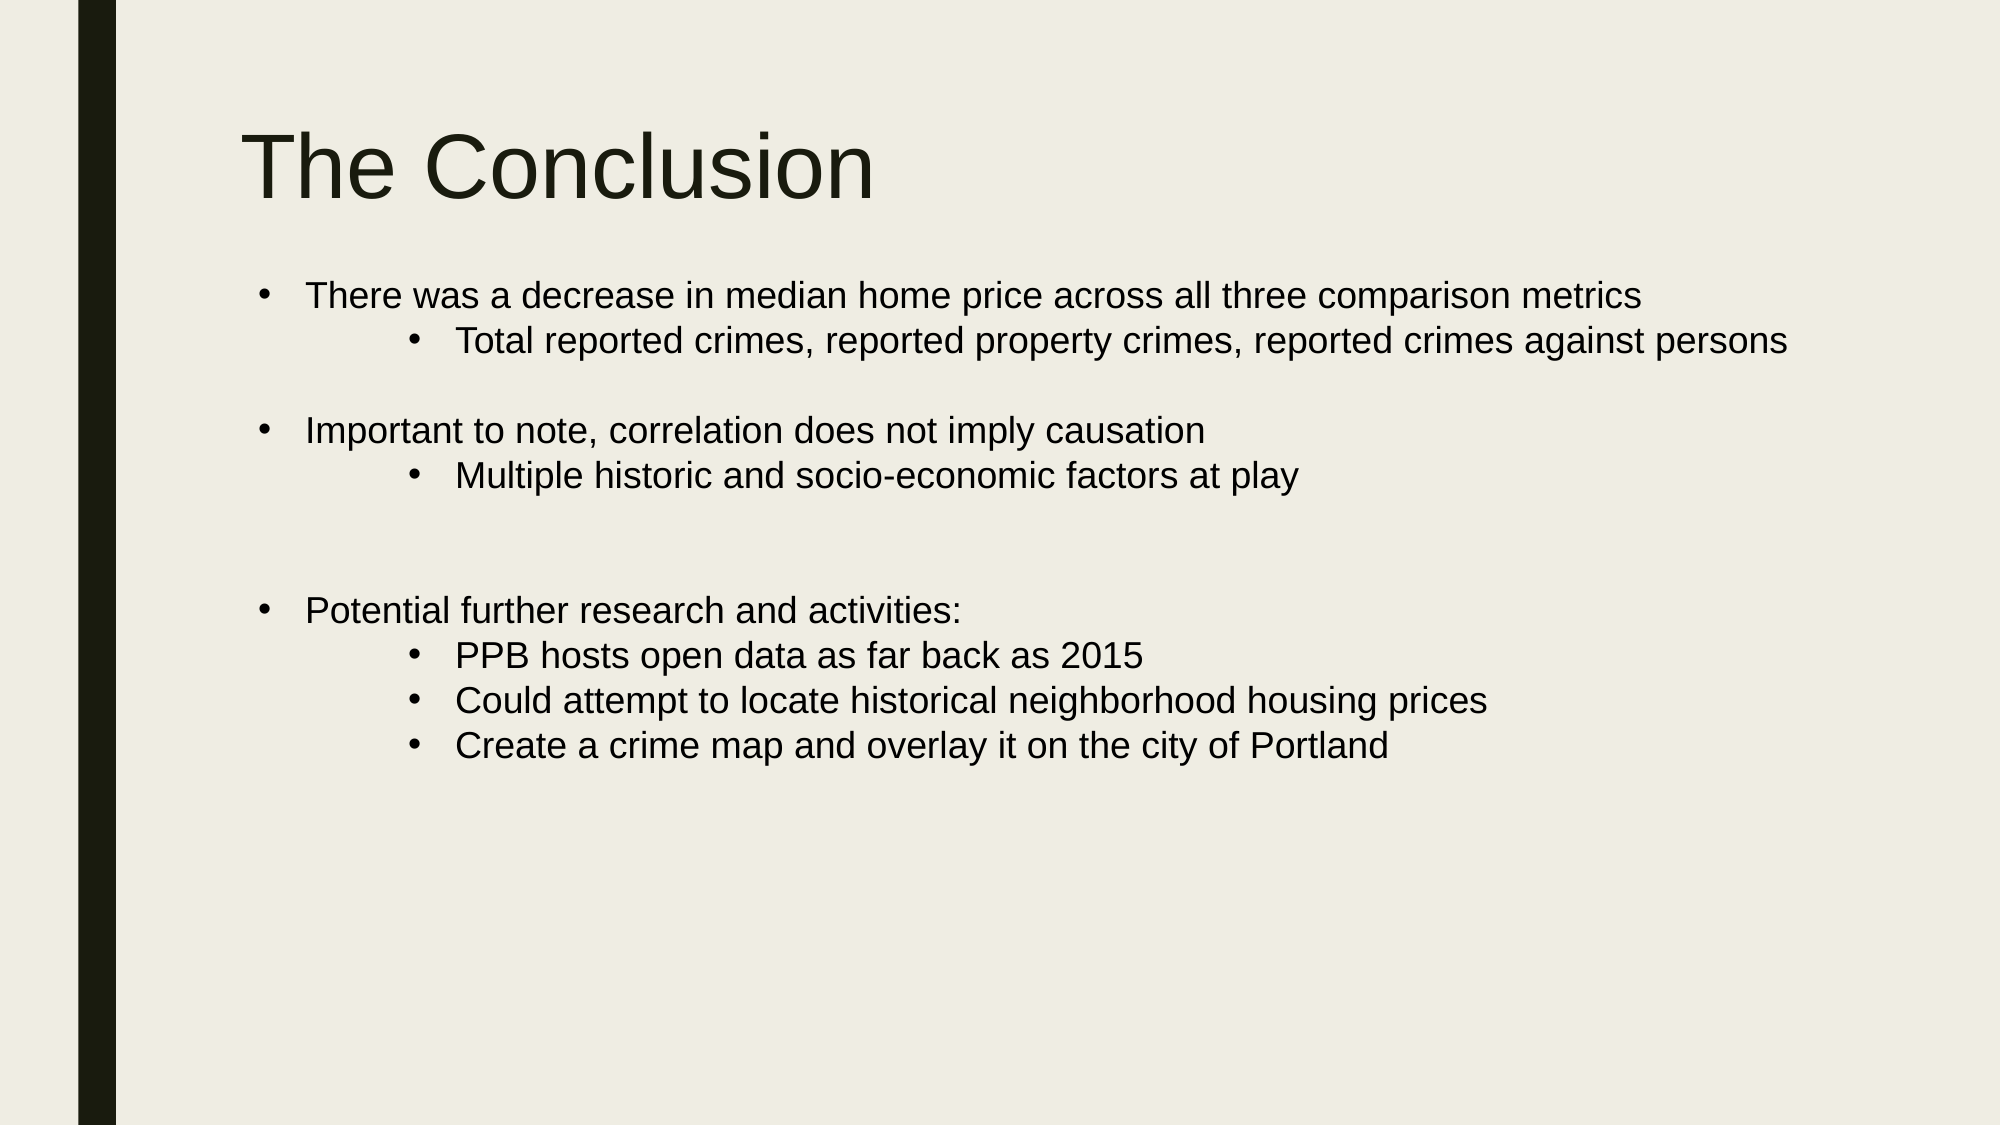

# The Conclusion
There was a decrease in median home price across all three comparison metrics
Total reported crimes, reported property crimes, reported crimes against persons

Important to note, correlation does not imply causation
Multiple historic and socio-economic factors at play

Potential further research and activities:
PPB hosts open data as far back as 2015
Could attempt to locate historical neighborhood housing prices
Create a crime map and overlay it on the city of Portland